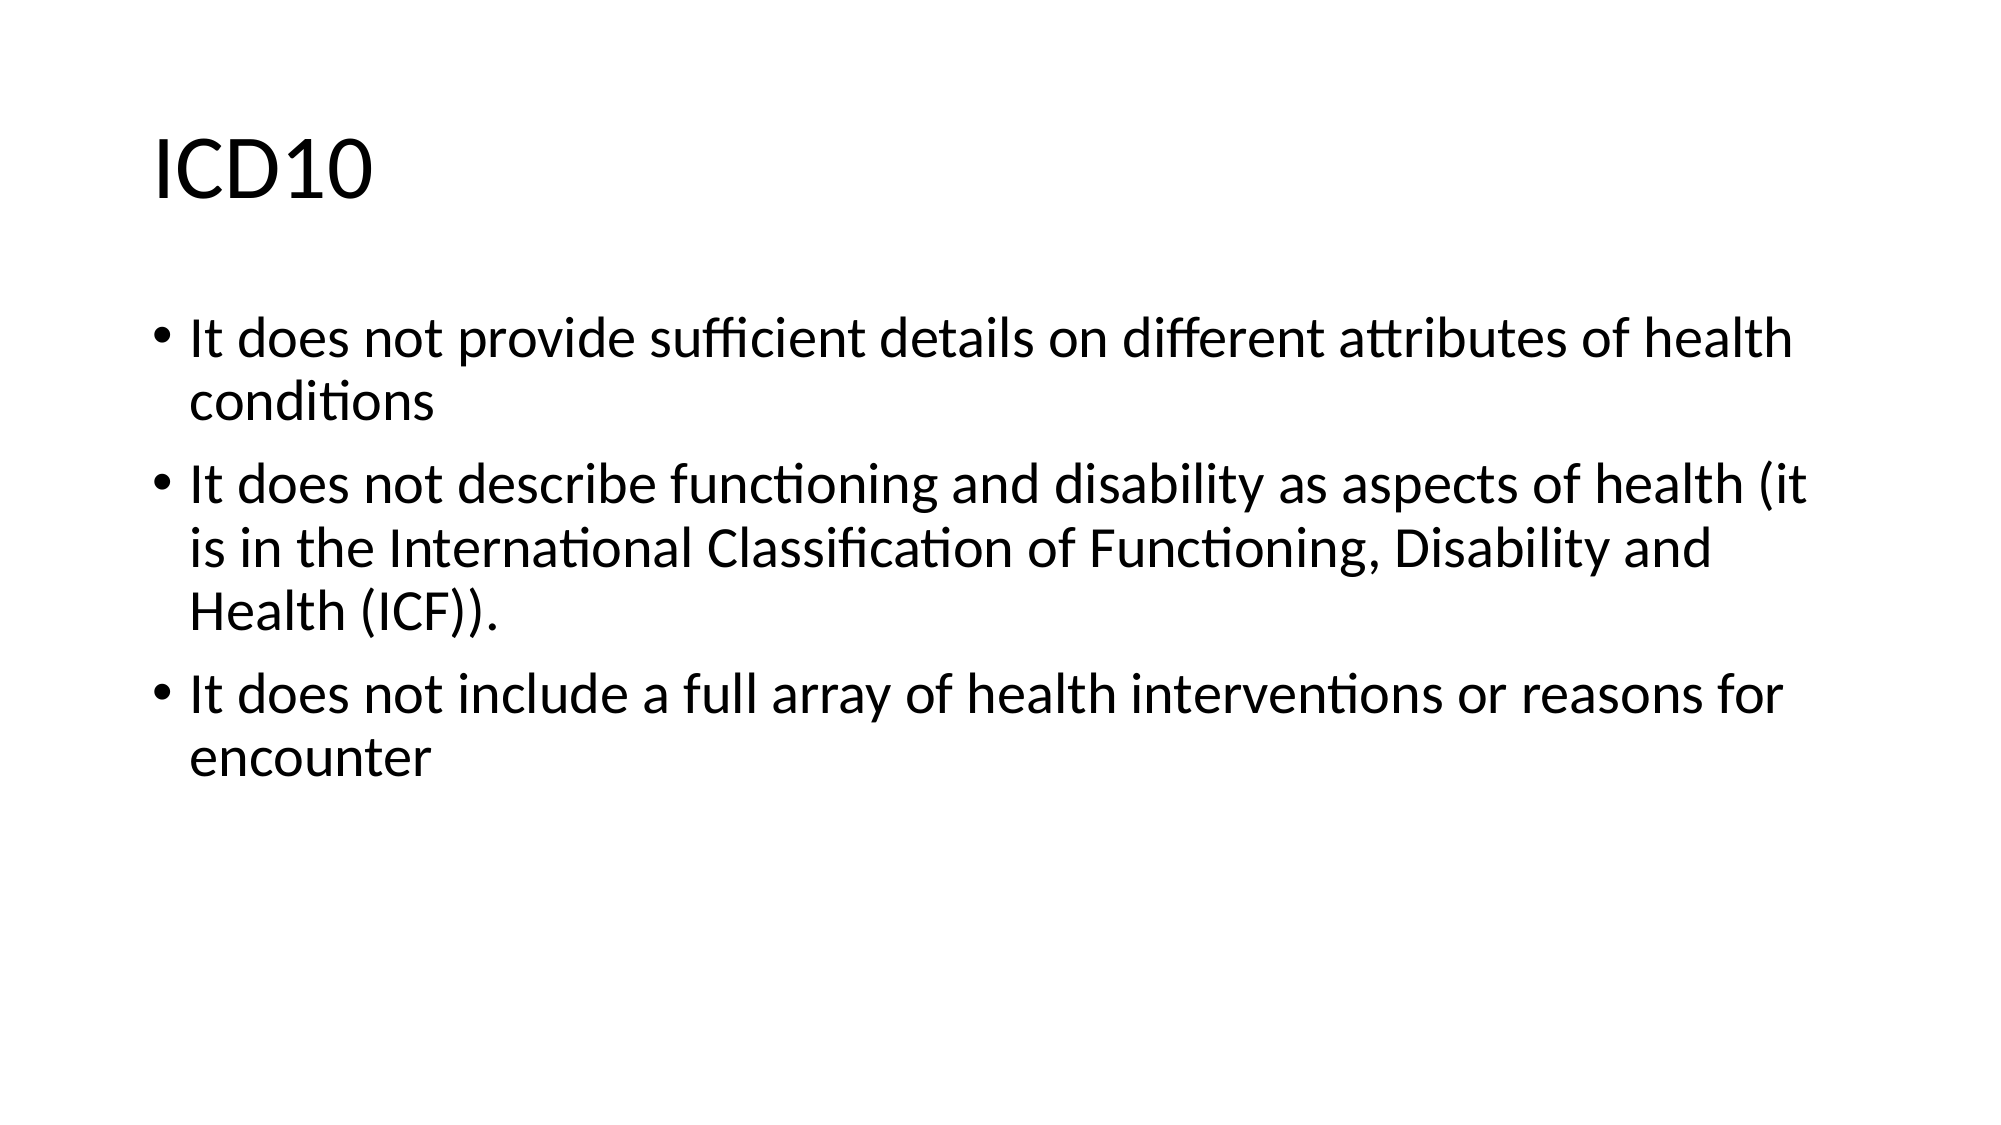

# ICD10
It does not provide sufficient details on different attributes of health conditions
It does not describe functioning and disability as aspects of health (it is in the International Classification of Functioning, Disability and Health (ICF)).
It does not include a full array of health interventions or reasons for encounter